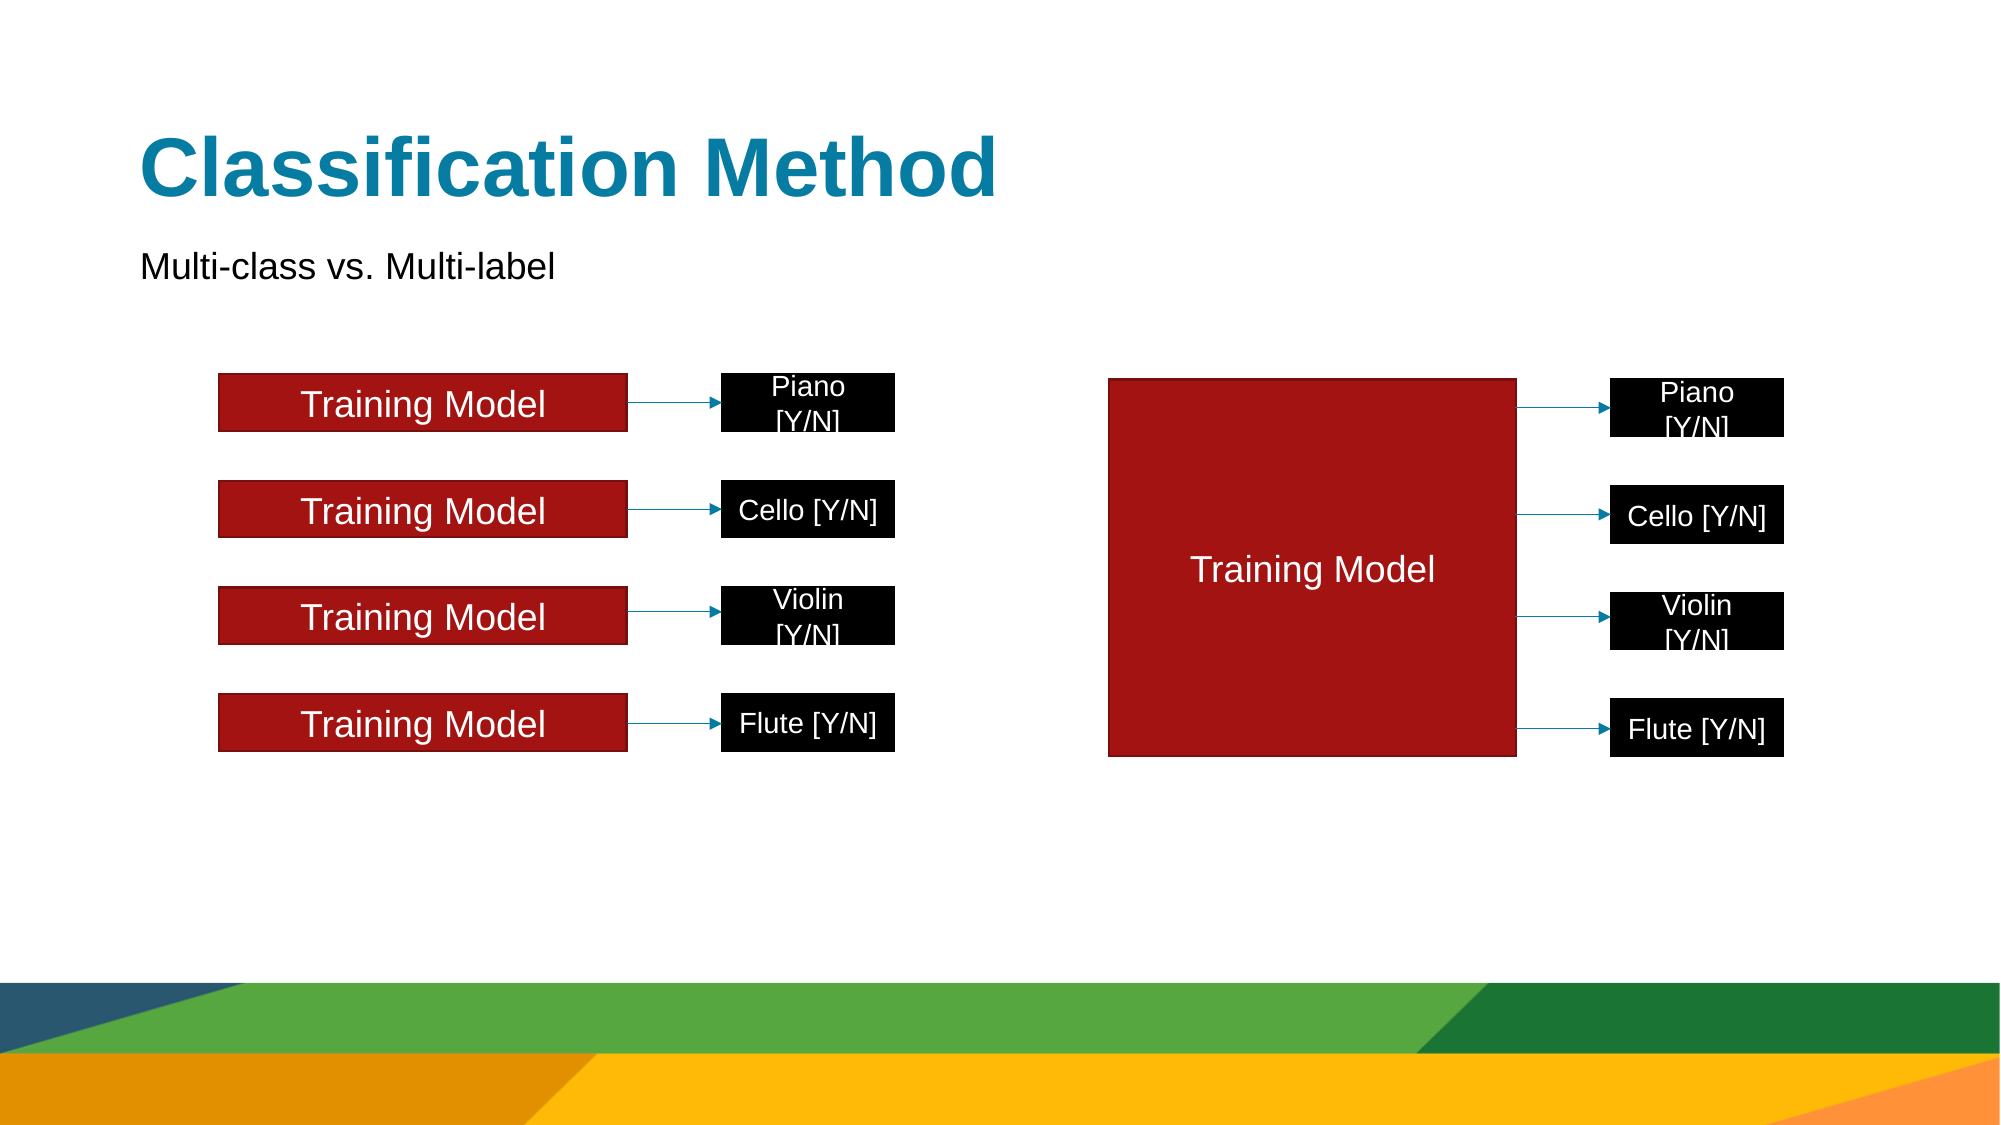

# Classification Method
Multi-class vs. Multi-label

Training Model
Piano [Y/N]
Training Model
Cello [Y/N]
Training Model
Violin [Y/N]
Training Model
Flute [Y/N]
Training Model
Piano [Y/N]
Cello [Y/N]
Violin [Y/N]
Flute [Y/N]